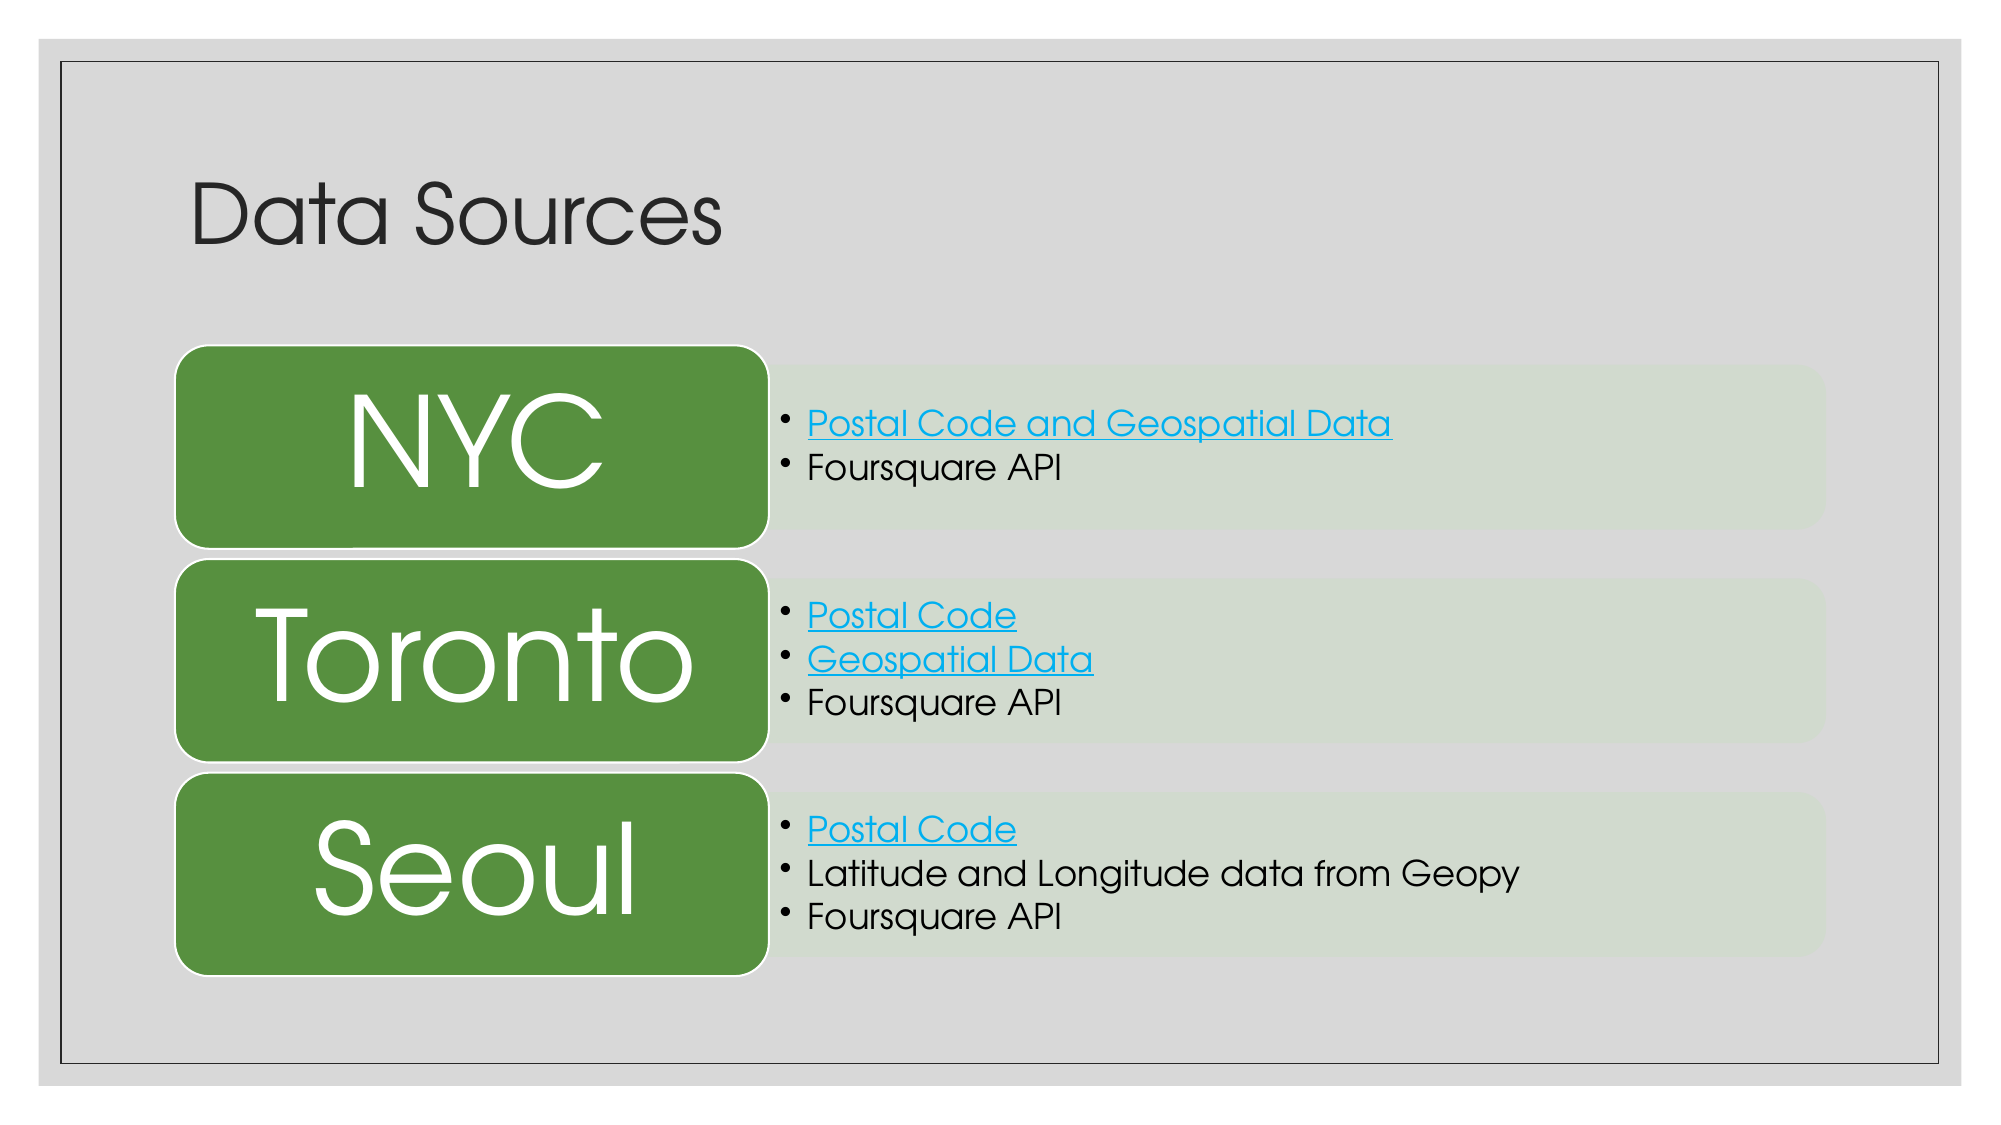

# Data Sources
Postal Code and Geospatial Data
Foursquare API
NYC
Postal Code
Geospatial Data
Foursquare API
Toronto
Postal Code
Latitude and Longitude data from Geopy
Foursquare API
Seoul